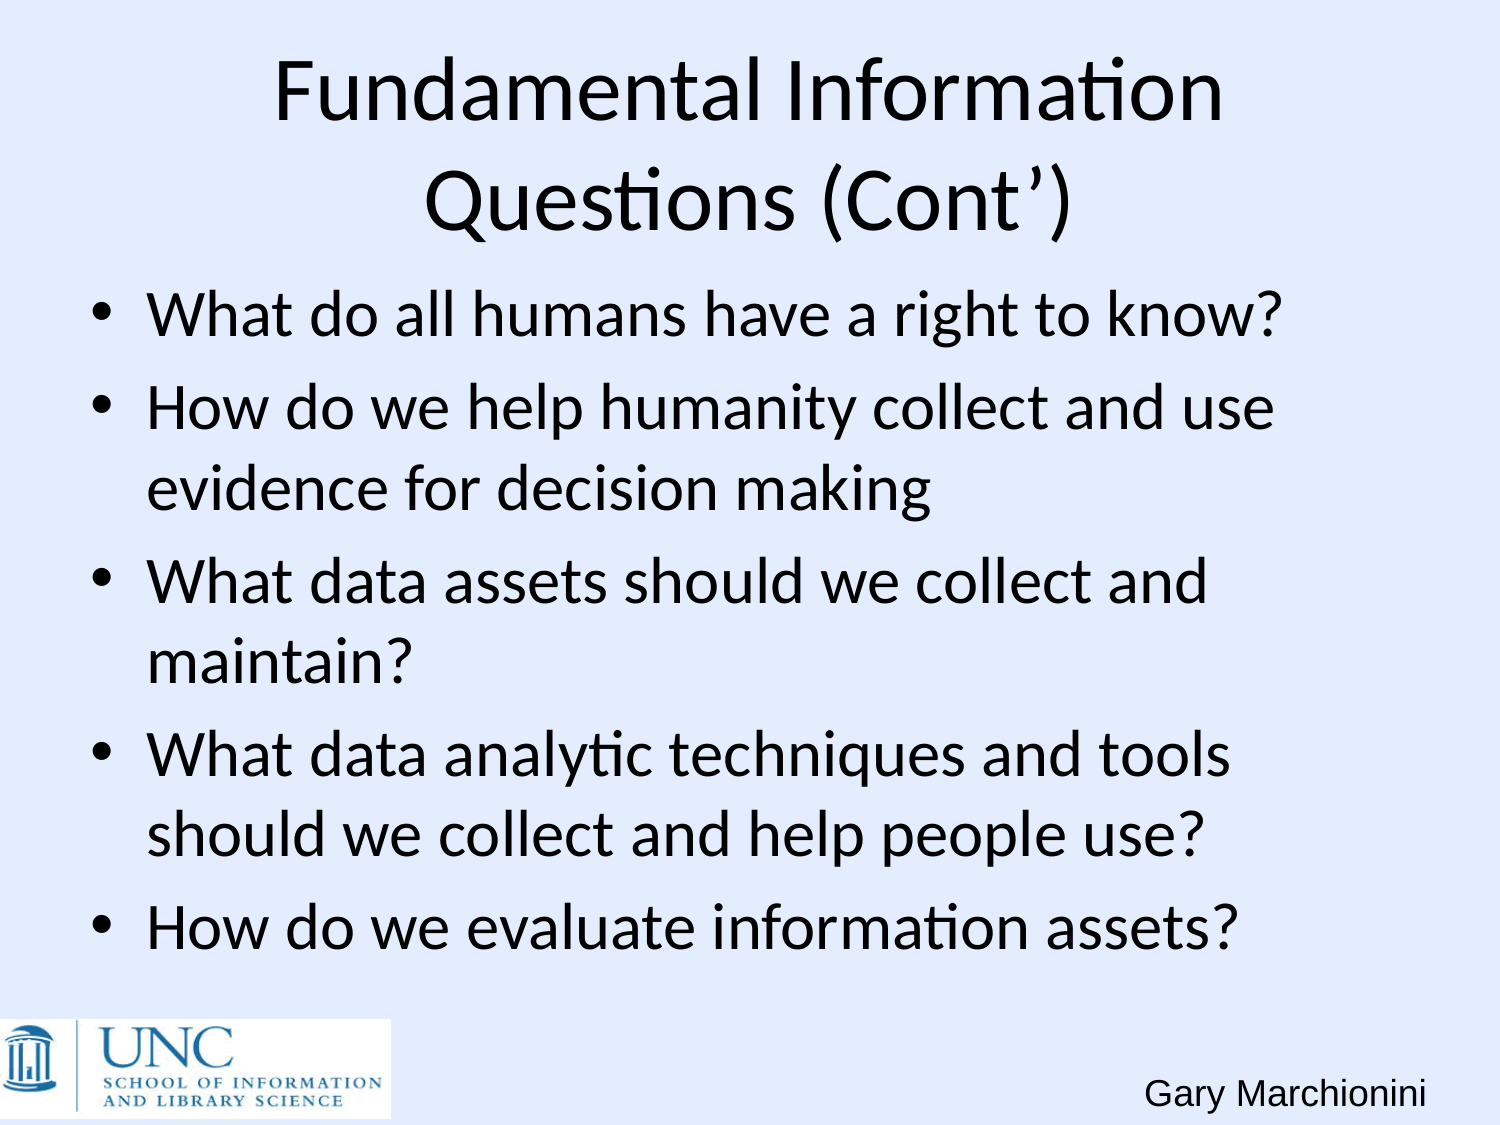

# Fundamental Information Questions (Cont’)
What do all humans have a right to know?
How do we help humanity collect and use evidence for decision making
What data assets should we collect and maintain?
What data analytic techniques and tools should we collect and help people use?
How do we evaluate information assets?